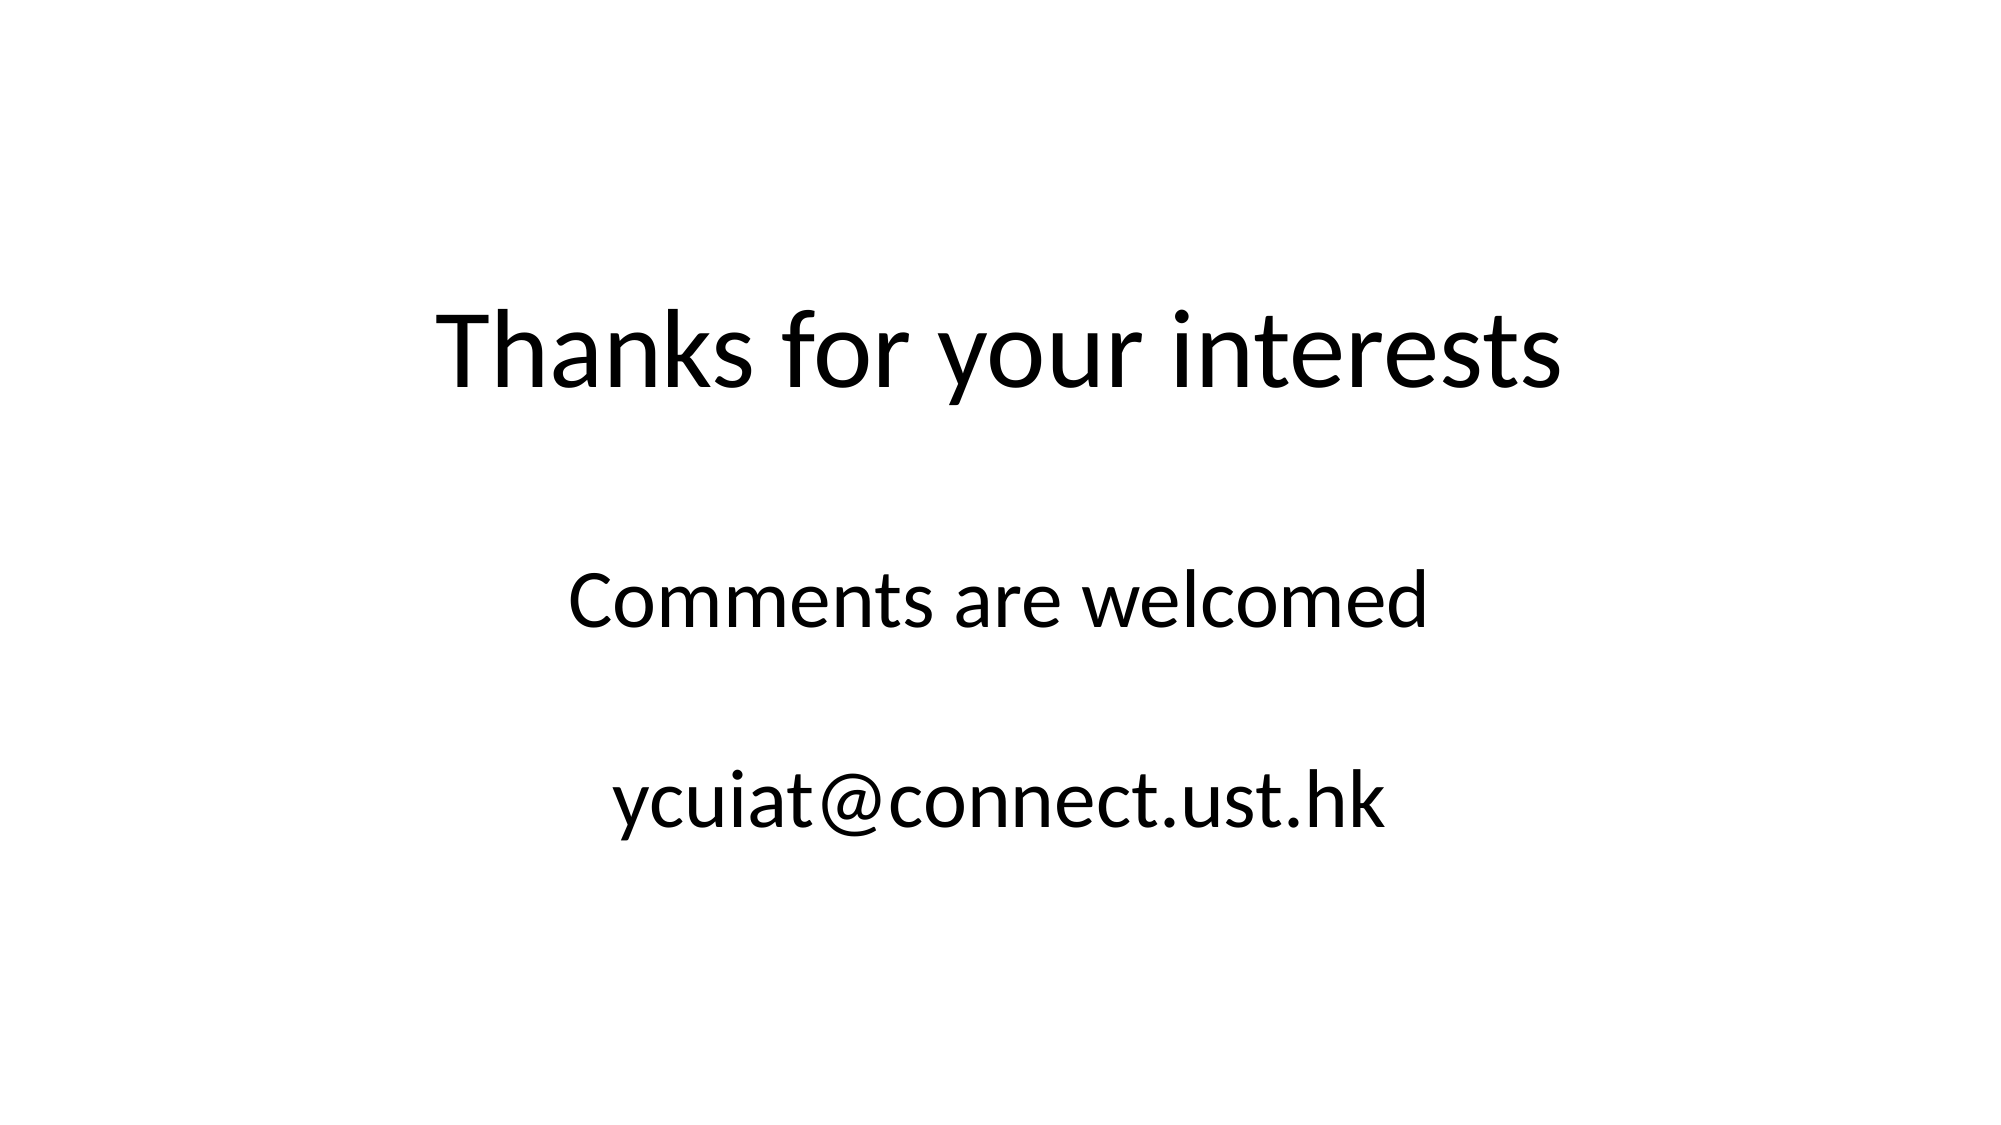

Thanks for your interests

Comments are welcomed

ycuiat@connect.ust.hk